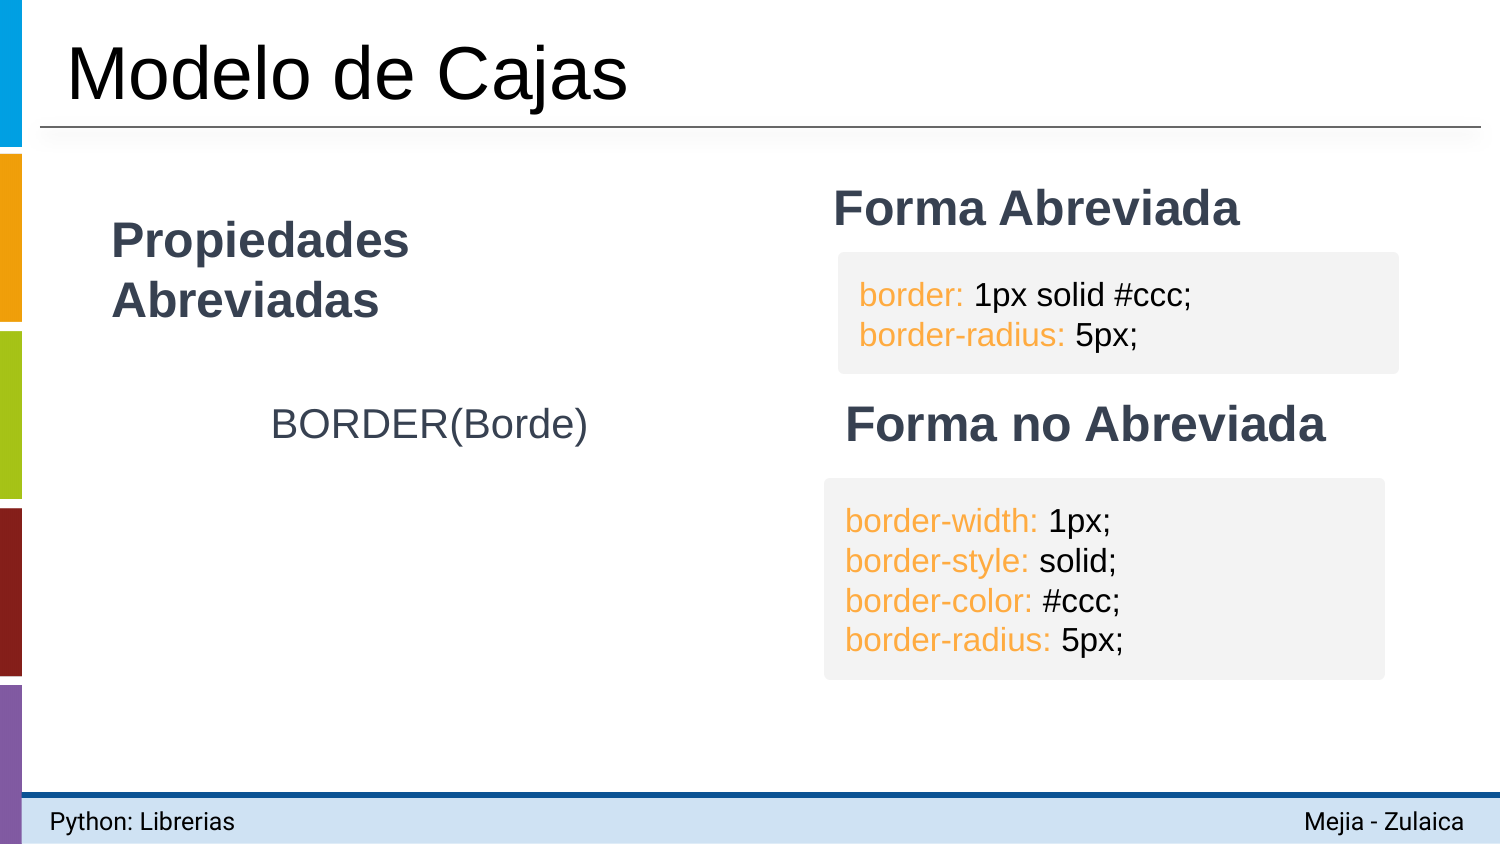

# Modelo de Cajas
Forma Abreviada
Propiedades Abreviadas
border: 1px solid #ccc;
border-radius: 5px;
Forma no Abreviada
BORDER(Borde)
border-width: 1px;
border-style: solid;
border-color: #ccc;
border-radius: 5px;
Python: Librerias